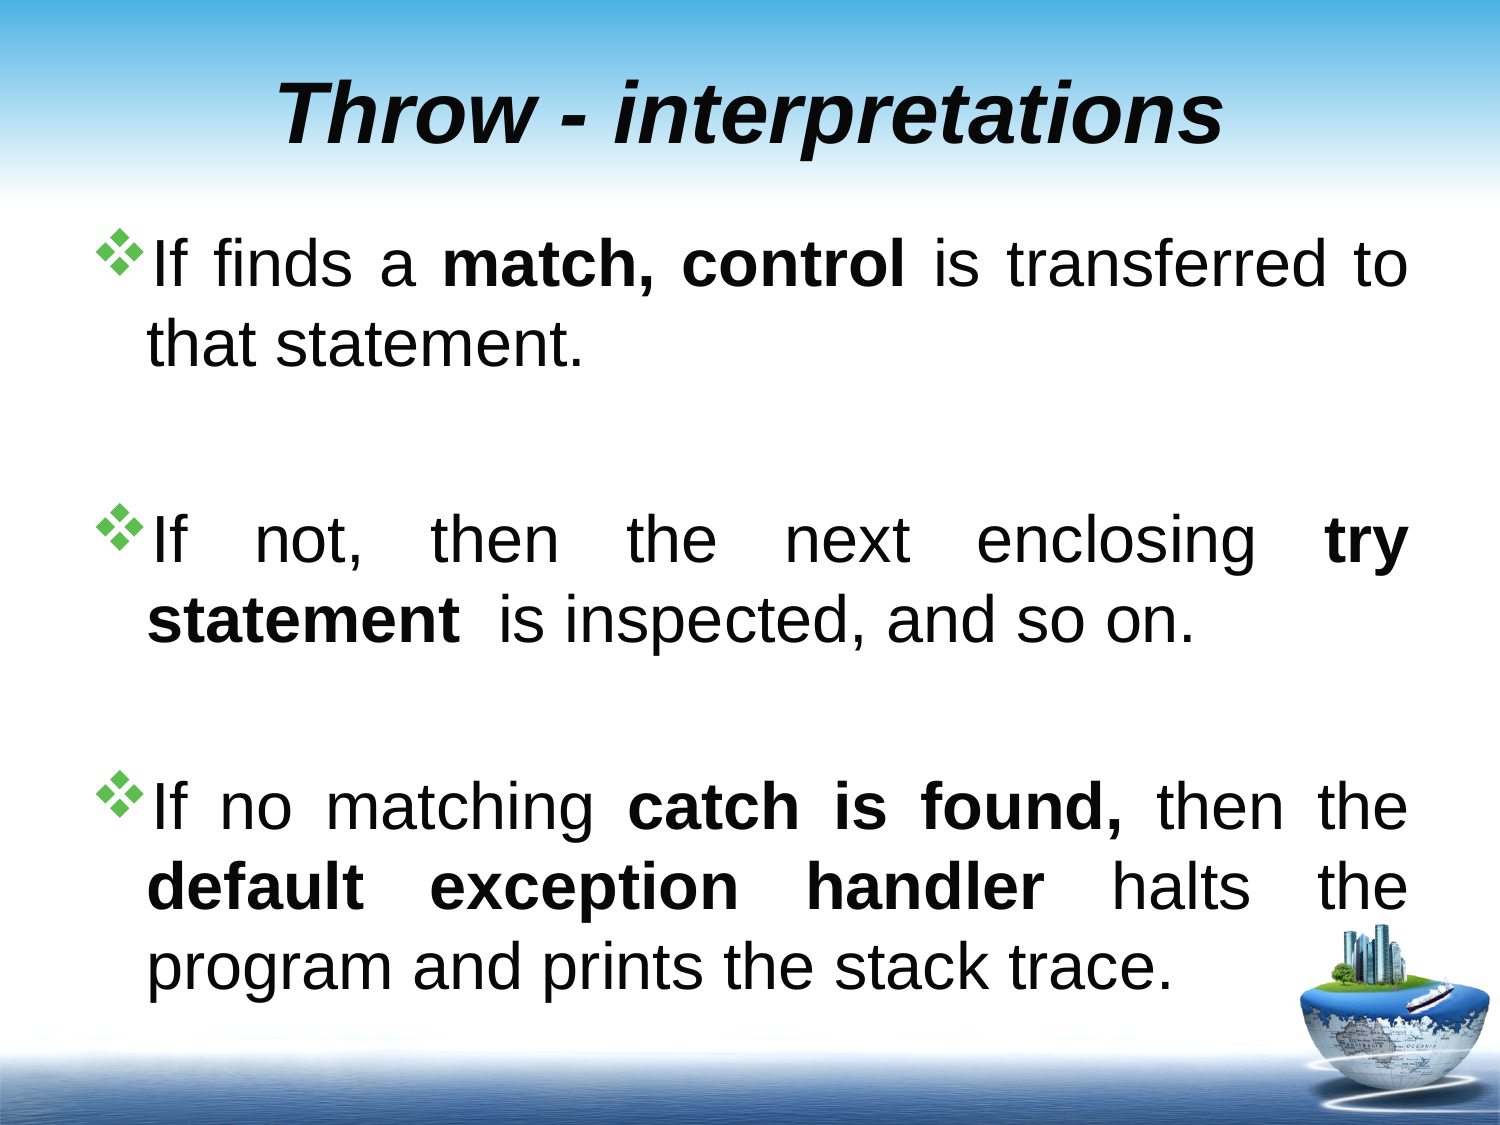

# Throw - interpretations
If finds a match, control is transferred to that statement.

If not, then the next enclosing try statement  is inspected, and so on.

If no matching catch is found, then the default exception handler halts the program and prints the stack trace.